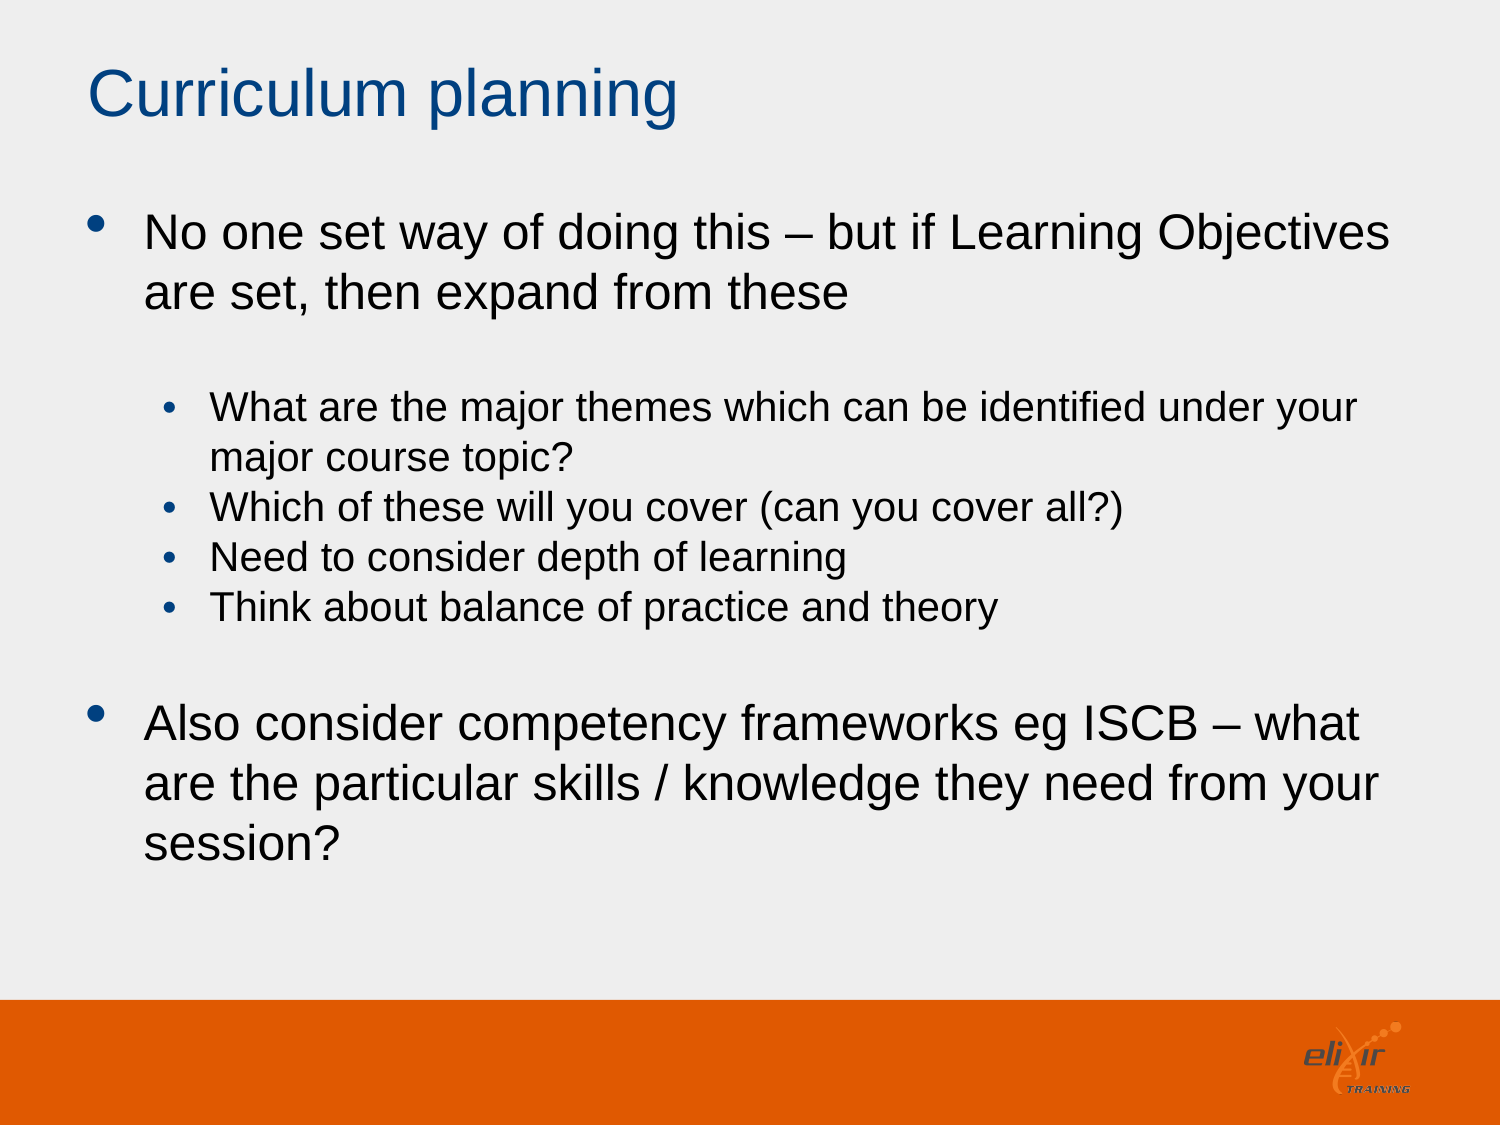

Curriculum planning
No one set way of doing this – but if Learning Objectives are set, then expand from these

What are the major themes which can be identified under your major course topic?
Which of these will you cover (can you cover all?)
Need to consider depth of learning
Think about balance of practice and theory

Also consider competency frameworks eg ISCB – what are the particular skills / knowledge they need from your session?